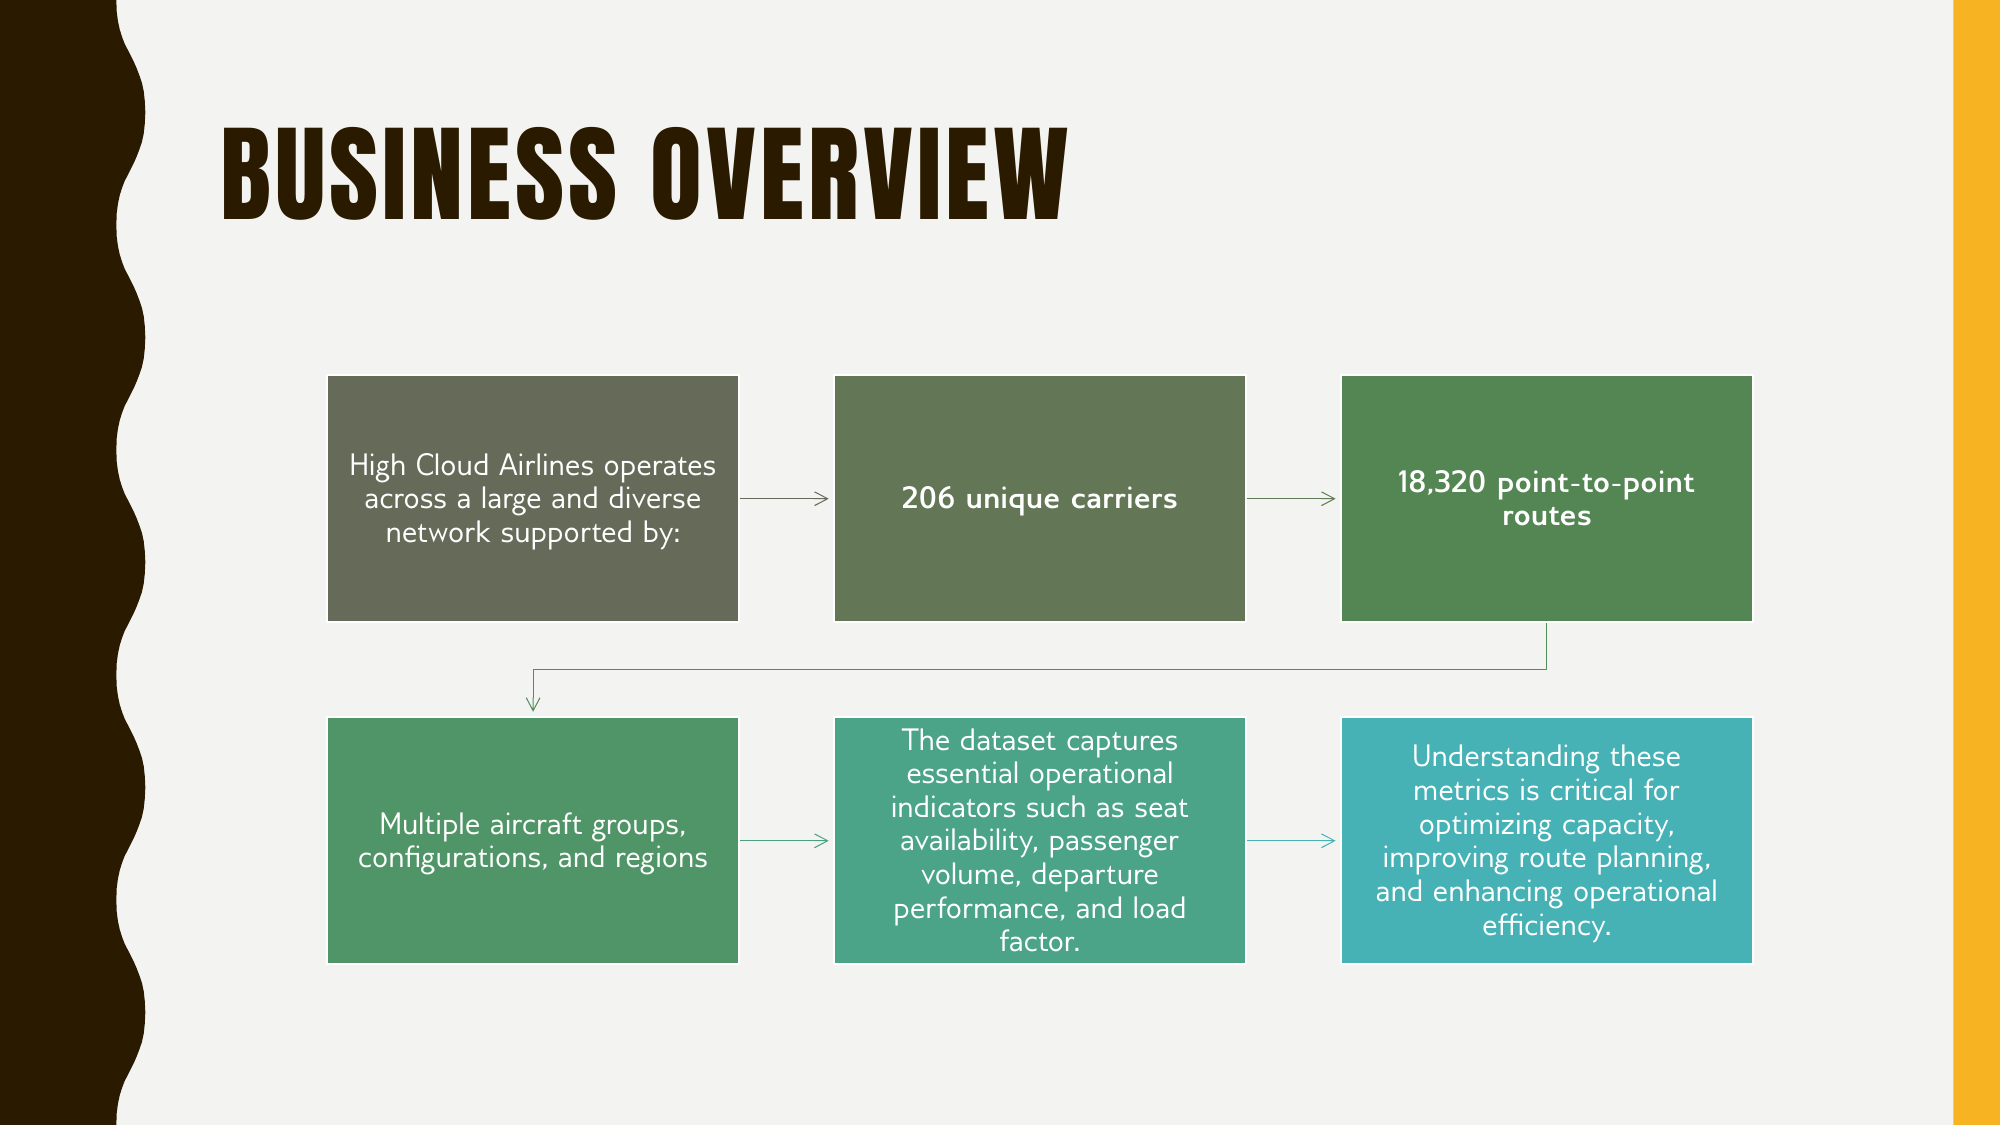

# Business Overview

High Cloud Airlines operates across a large and diverse network supported by:

206 unique carriers

18,320 point-to-point routes

Multiple aircraft groups, configurations, and regions

The dataset captures essential operational indicators such as seat availability, passenger volume, departure performance, and load factor.
Understanding these metrics is critical for optimizing capacity, improving route planning, and enhancing operational efficiency.